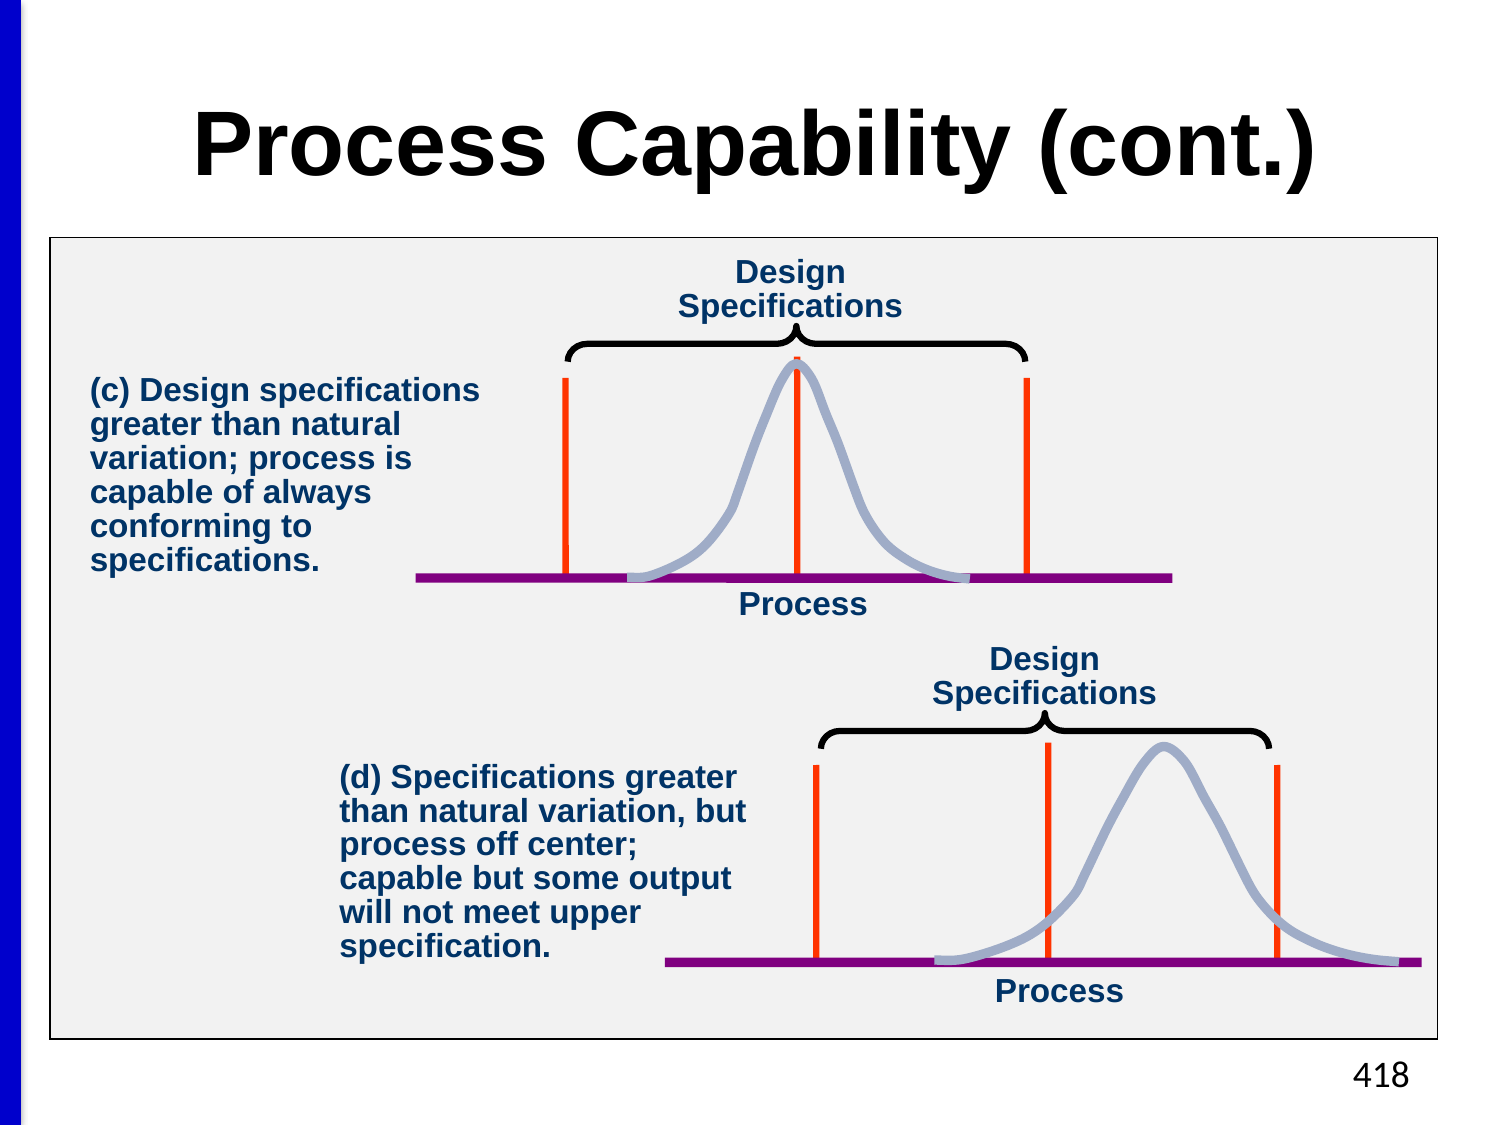

# Process Capability (cont.)

Design Specifications

(c) Design specifications greater than natural variation; process is capable of always conforming to specifications.

Process

Design Specifications

(d) Specifications greater than natural variation, but process off center; capable but some output will not meet upper specification.

Process

418